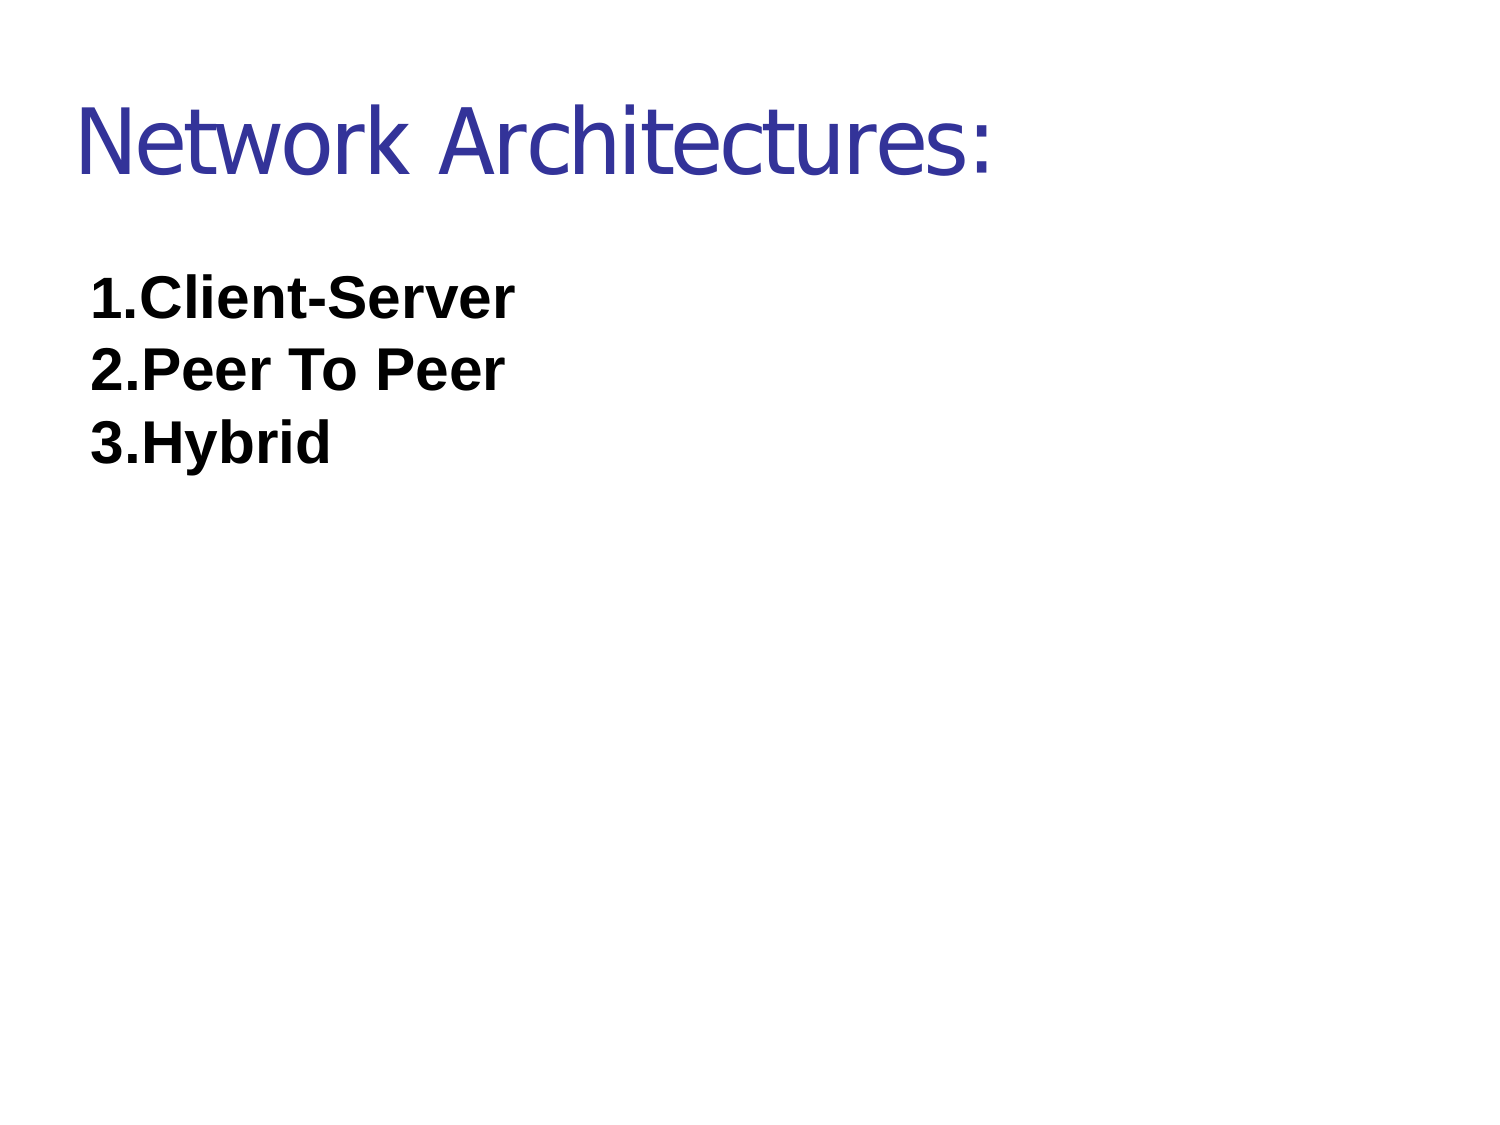

# Network Architectures:
1.Client-Server
2.Peer To Peer
3.Hybrid